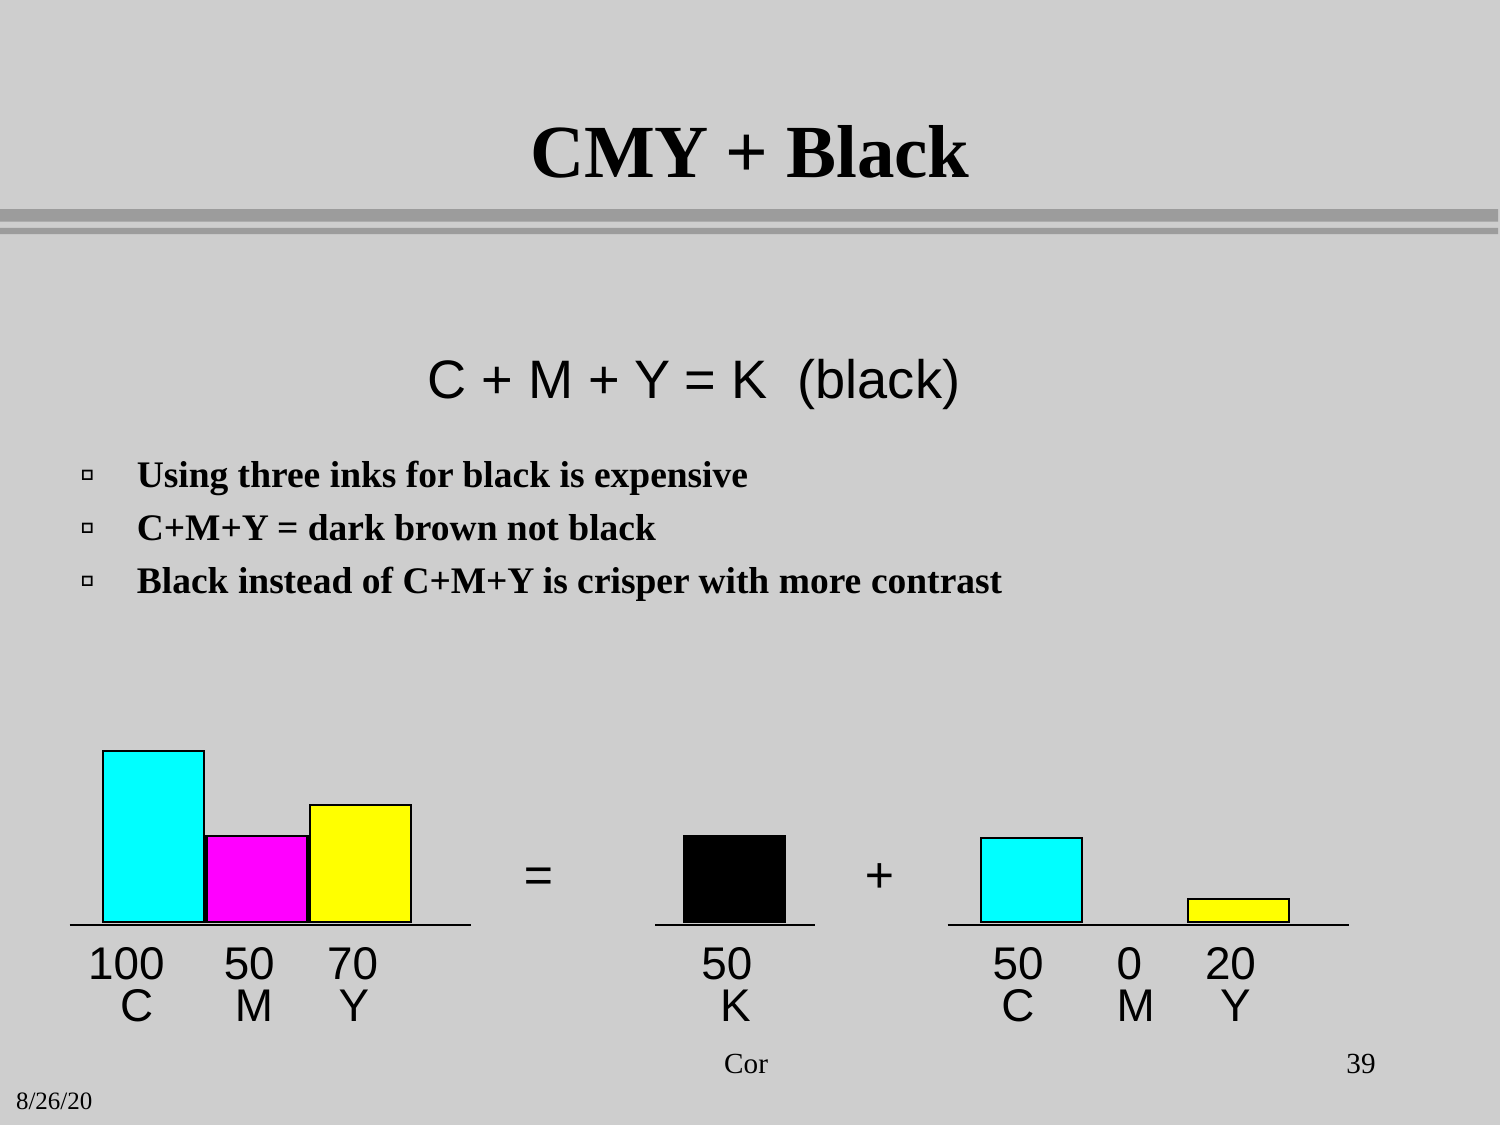

# CMY + Black
C + M + Y = K  (black)
Using three inks for black is expensive
C+M+Y = dark brown not black
Black instead of C+M+Y is crisper with more contrast

=
+

50

 100
50
70
 50
0
20
C
M
Y
K
C
M
Y
Cor
39
8/26/20